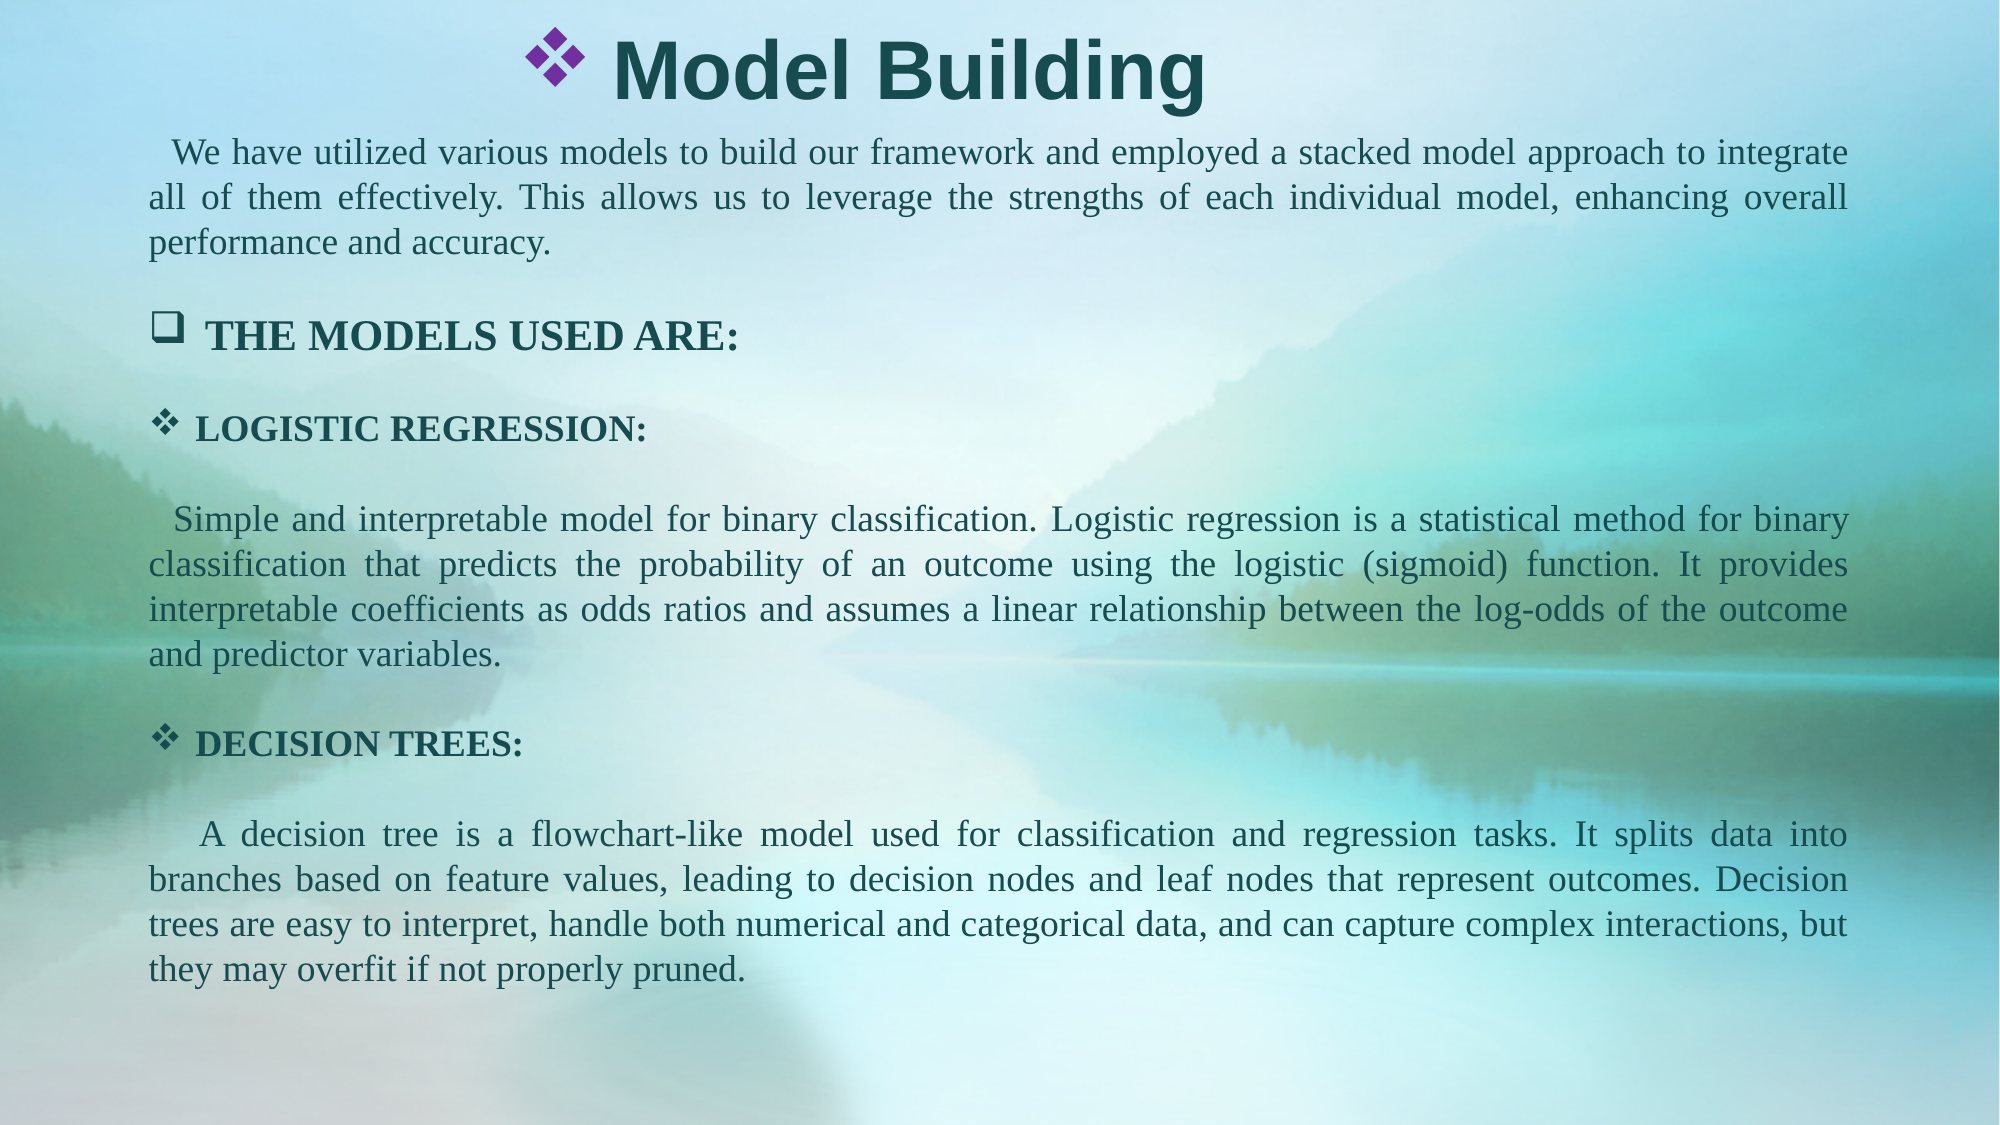

# Model Building
  We have utilized various models to build our framework and employed a stacked model approach to integrate all of them effectively. This allows us to leverage the strengths of each individual model, enhancing overall performance and accuracy.

THE MODELS USED ARE:

LOGISTIC REGRESSION:

  Simple and interpretable model for binary classification. Logistic regression is a statistical method for binary classification that predicts the probability of an outcome using the logistic (sigmoid) function. It provides interpretable coefficients as odds ratios and assumes a linear relationship between the log-odds of the outcome and predictor variables.

DECISION TREES:

   A decision tree is a flowchart-like model used for classification and regression tasks. It splits data into branches based on feature values, leading to decision nodes and leaf nodes that represent outcomes. Decision trees are easy to interpret, handle both numerical and categorical data, and can capture complex interactions, but they may overfit if not properly pruned.